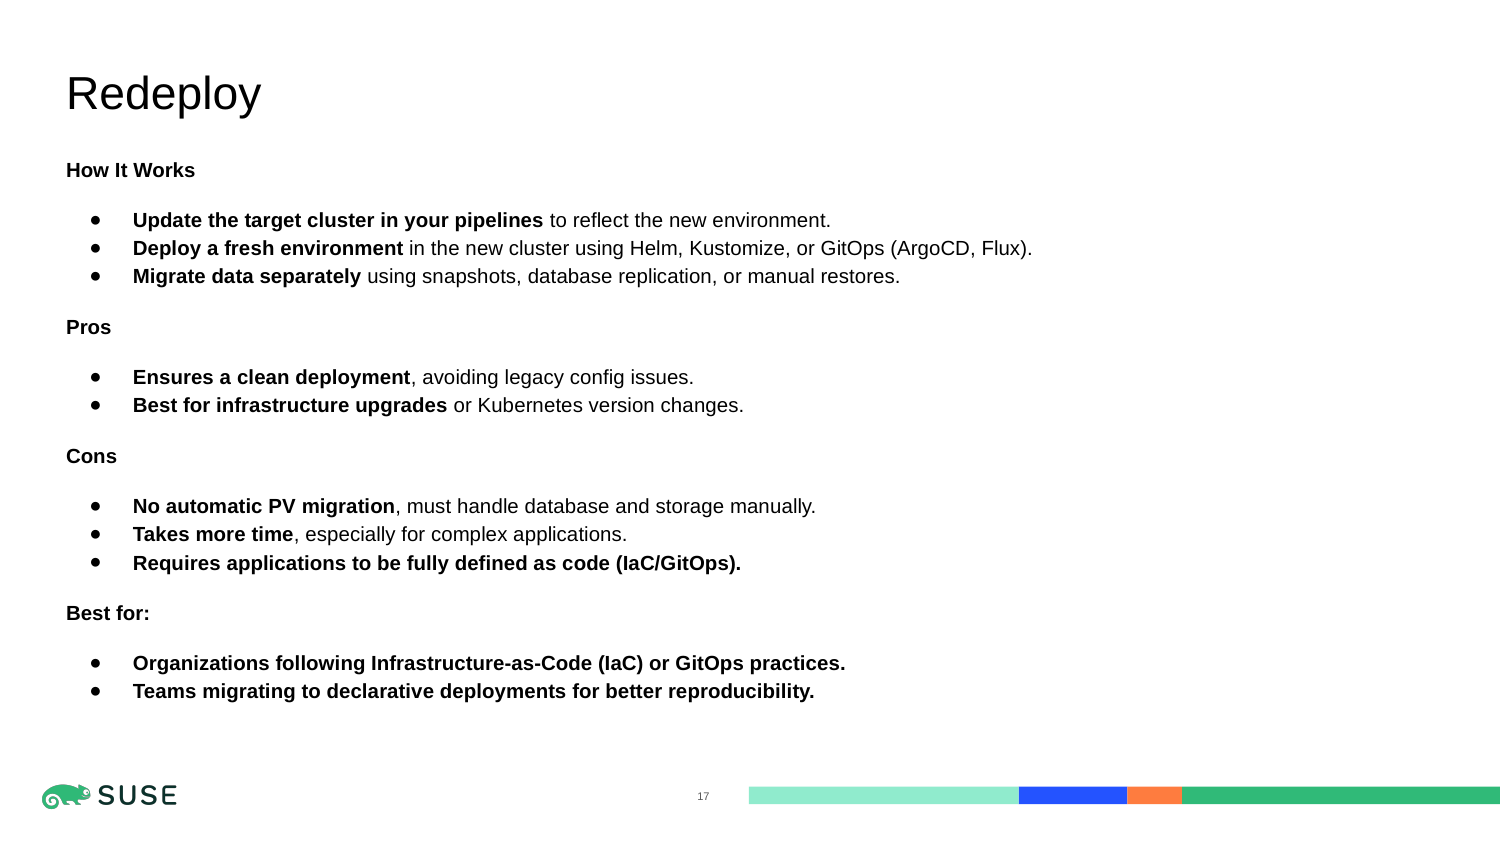

# Redeploy
How It Works
Update the target cluster in your pipelines to reflect the new environment.
Deploy a fresh environment in the new cluster using Helm, Kustomize, or GitOps (ArgoCD, Flux).
Migrate data separately using snapshots, database replication, or manual restores.
Pros
Ensures a clean deployment, avoiding legacy config issues.
Best for infrastructure upgrades or Kubernetes version changes.
Cons
No automatic PV migration, must handle database and storage manually.
Takes more time, especially for complex applications.
Requires applications to be fully defined as code (IaC/GitOps).
Best for:
Organizations following Infrastructure-as-Code (IaC) or GitOps practices.
Teams migrating to declarative deployments for better reproducibility.
17